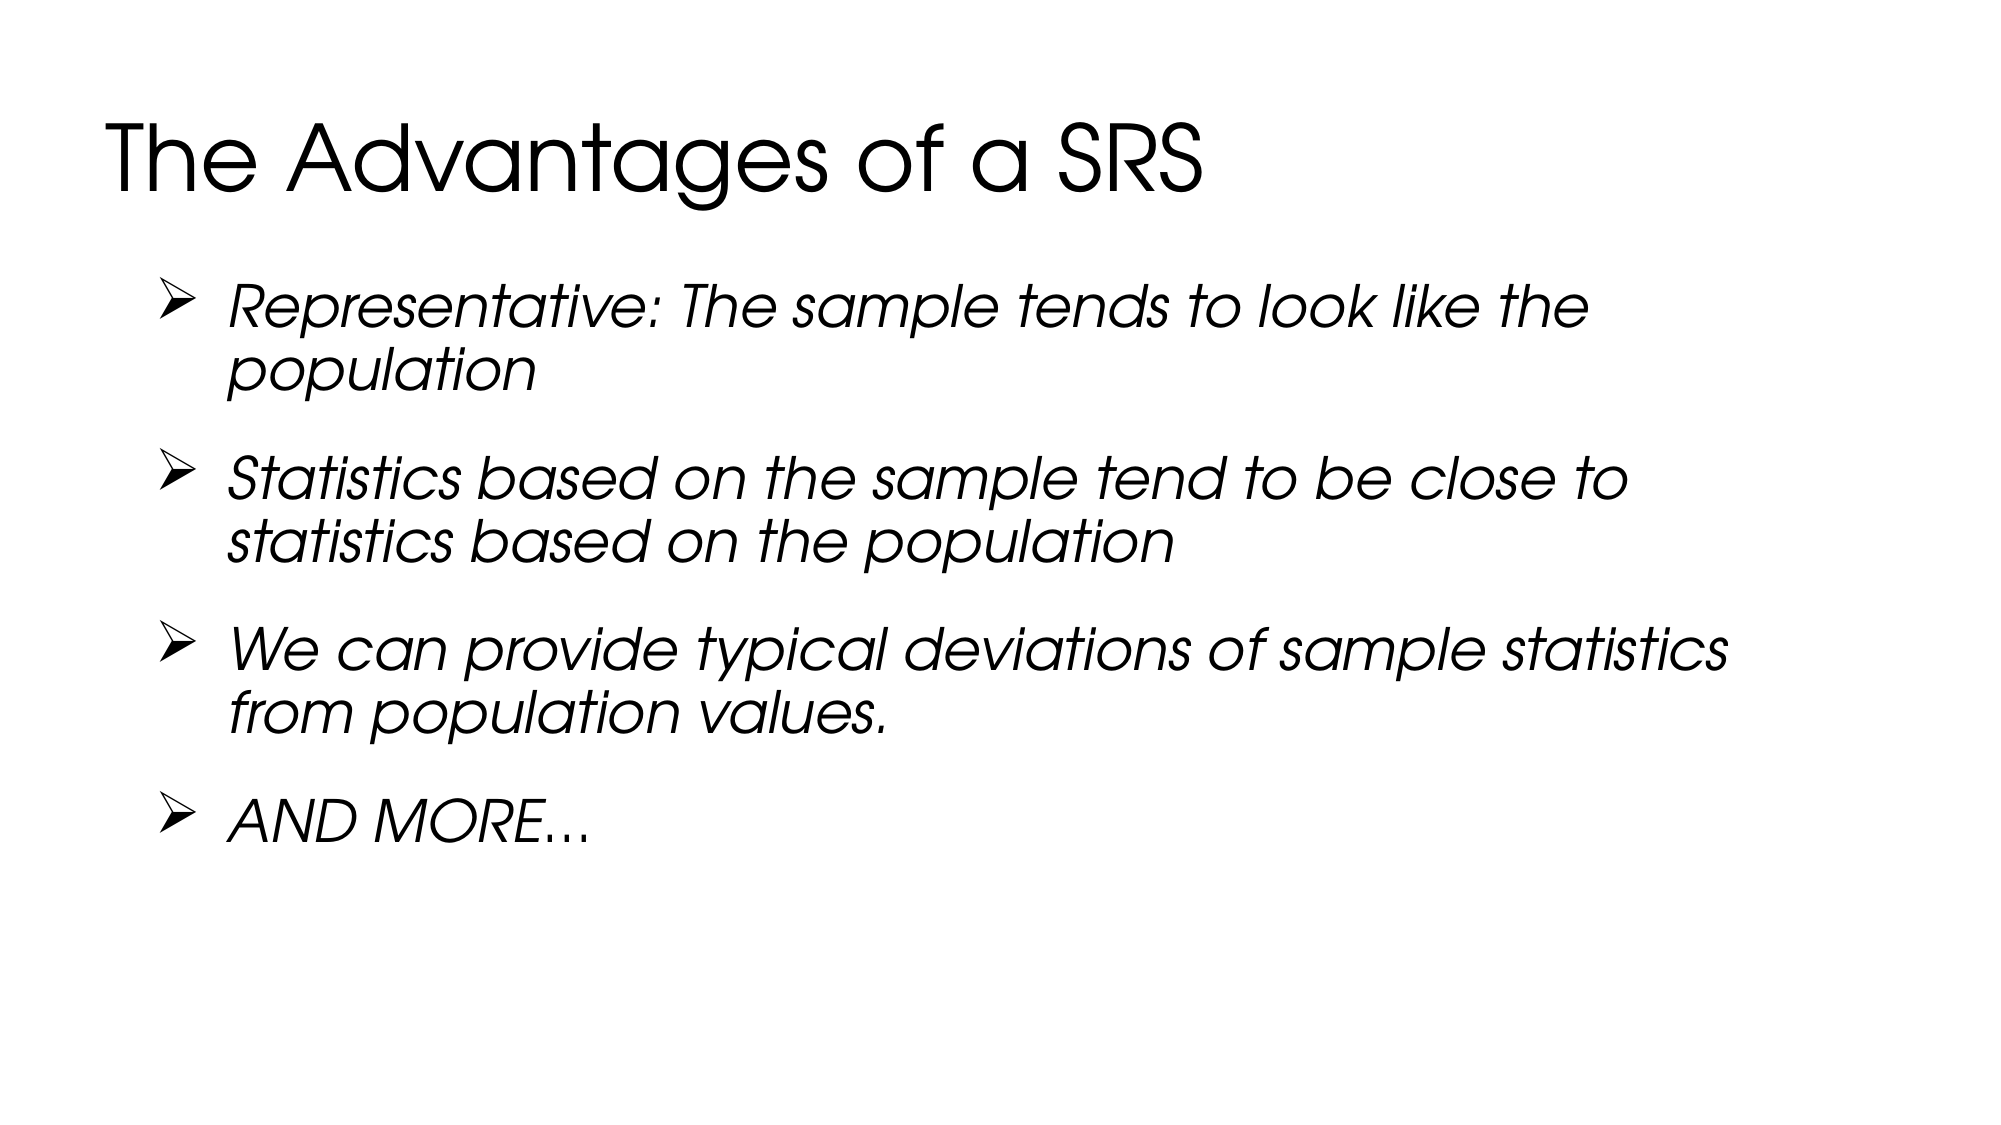

# The Advantages of a SRS
Representative: The sample tends to look like the population
Statistics based on the sample tend to be close to statistics based on the population
We can provide typical deviations of sample statistics from population values.
AND MORE…